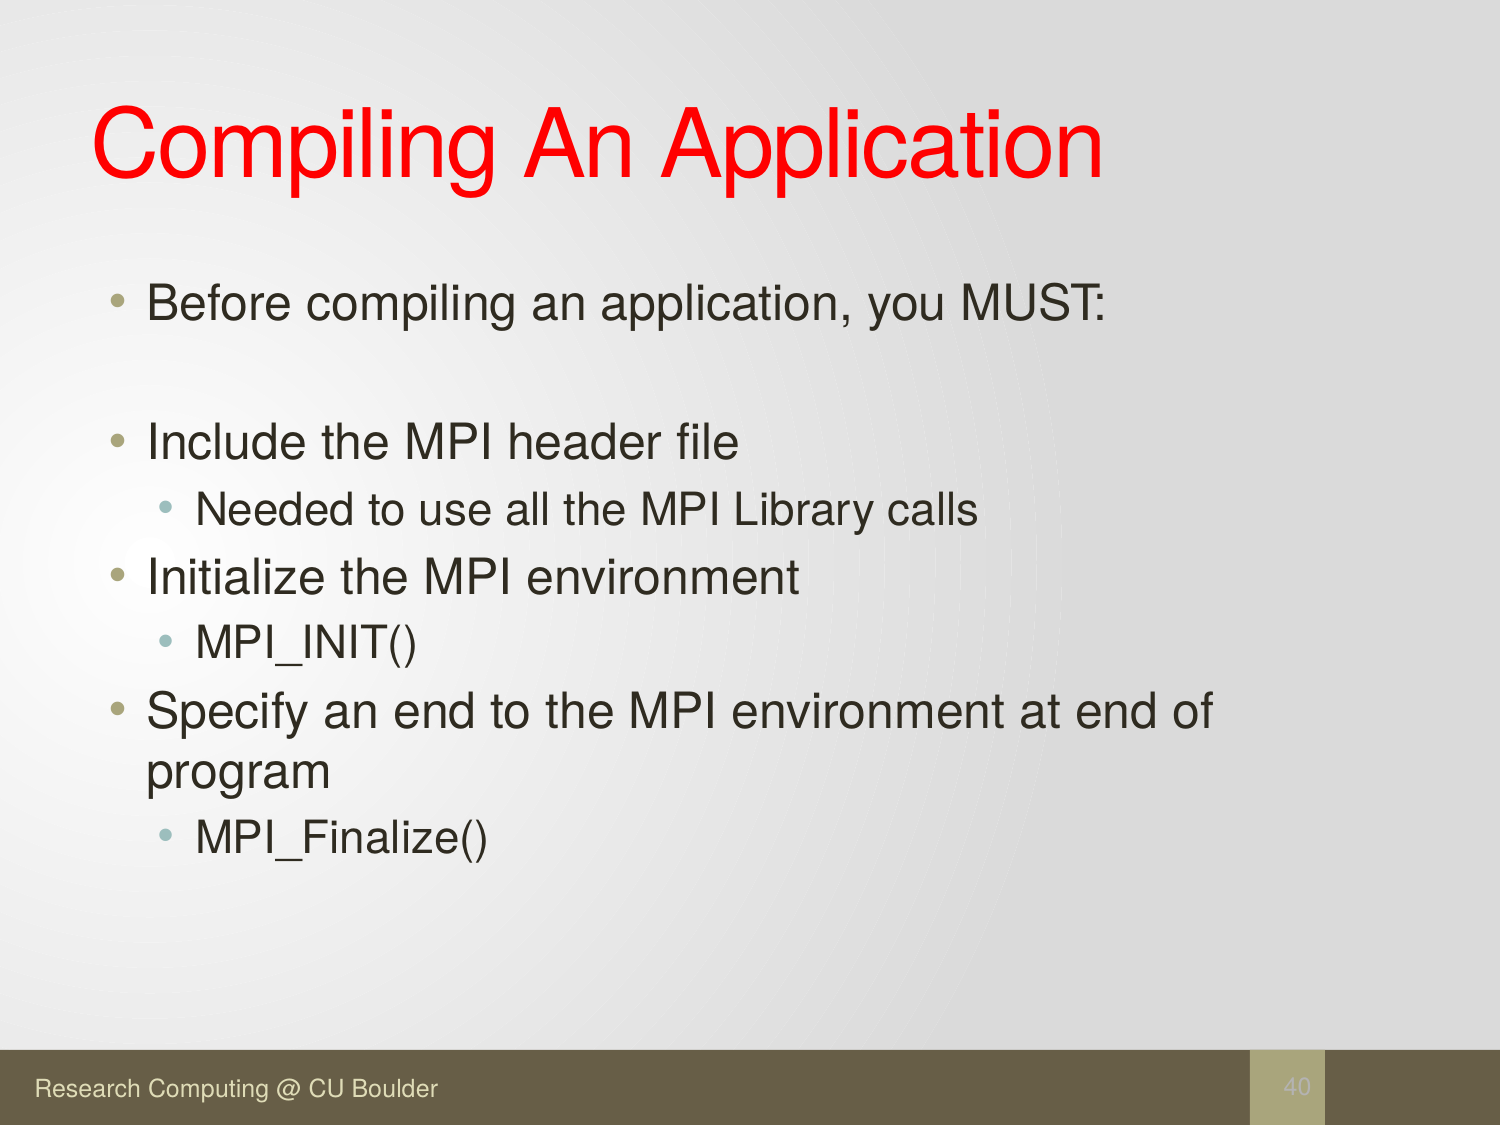

# Compiling An Application
Before compiling an application, you MUST:

Include the MPI header file
Needed to use all the MPI Library calls
Initialize the MPI environment
MPI_INIT()
Specify an end to the MPI environment at end of program
MPI_Finalize()
40